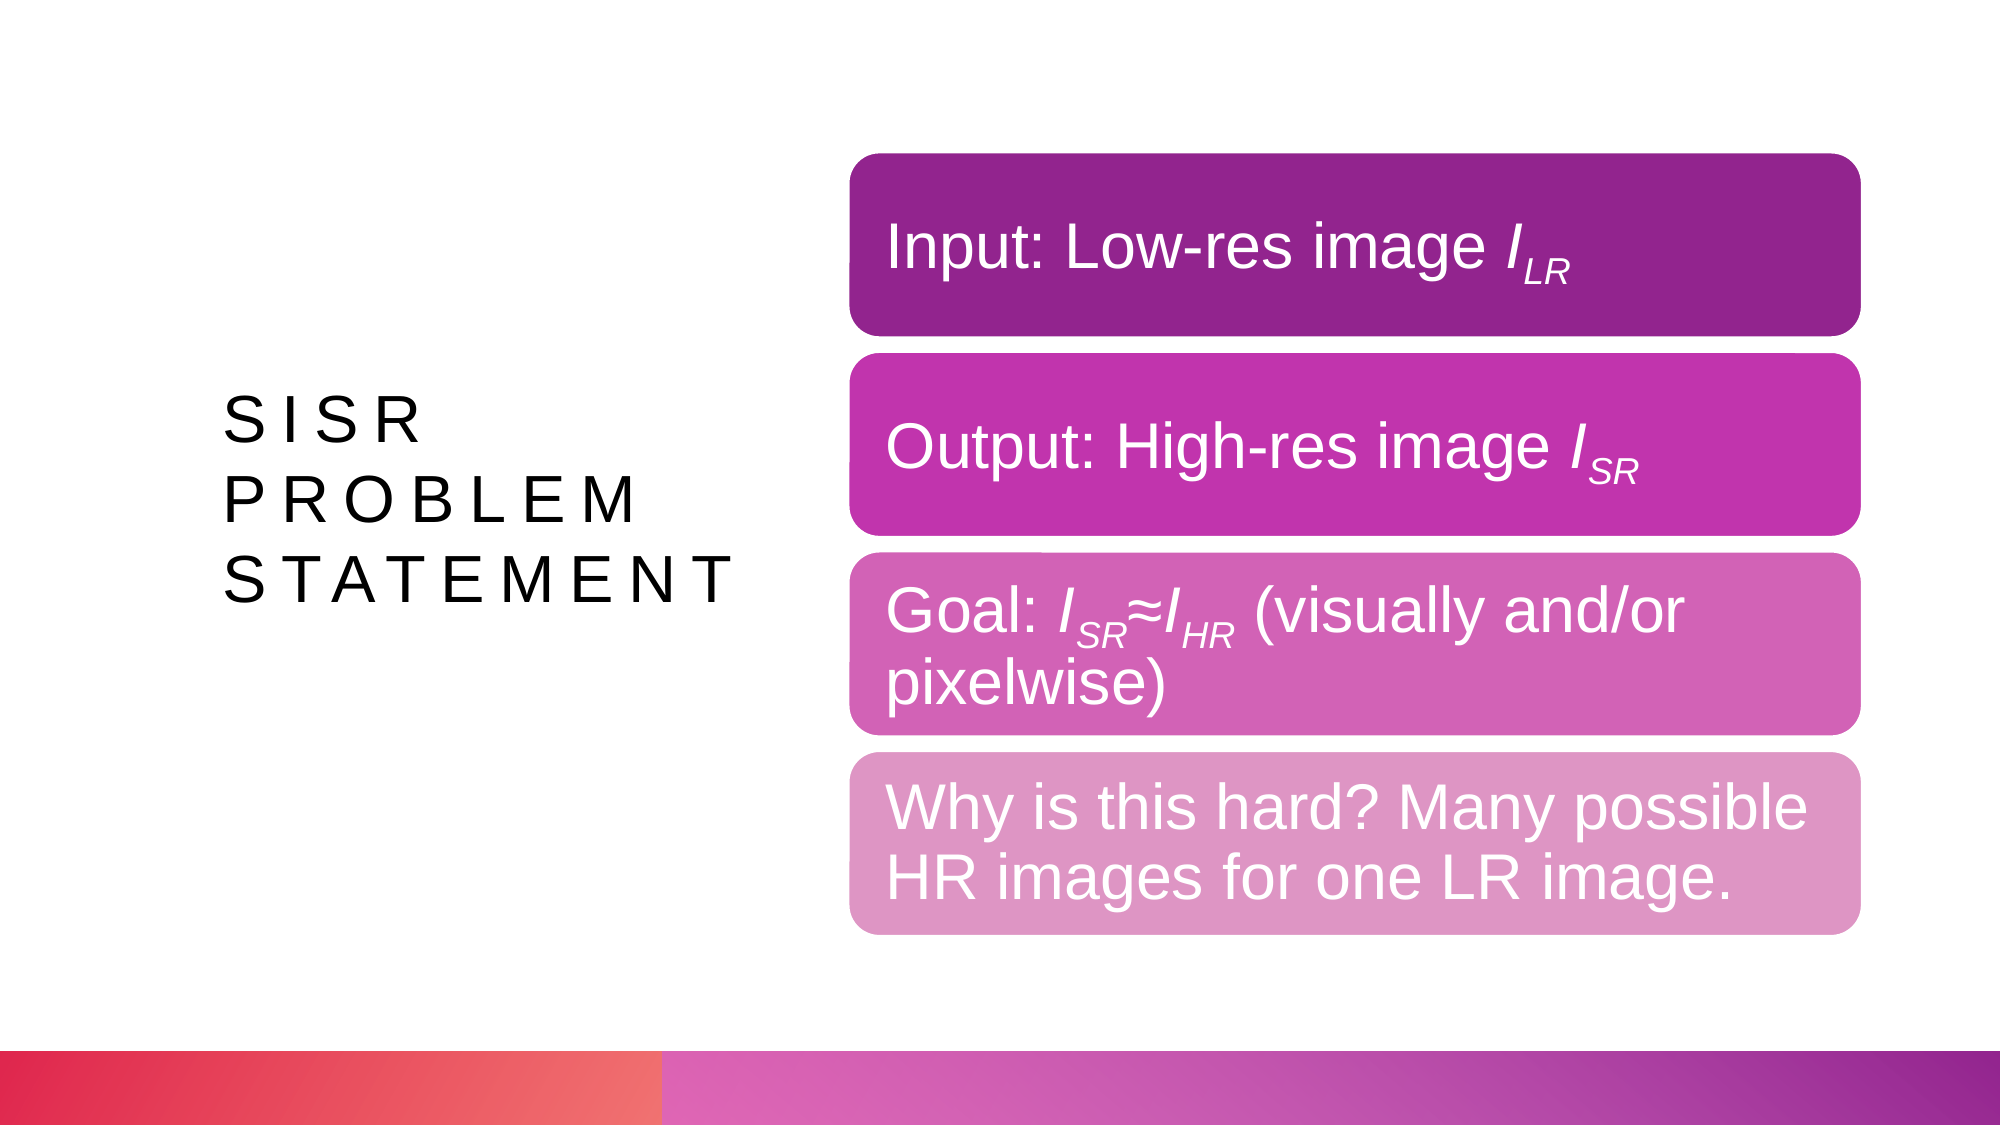

Input: Low-res image ILR
Output: High-res image ISR
Goal: ISR≈IHR (visually and/or pixelwise)
Why is this hard? Many possible HR images for one LR image.
# SISR Problem Statement